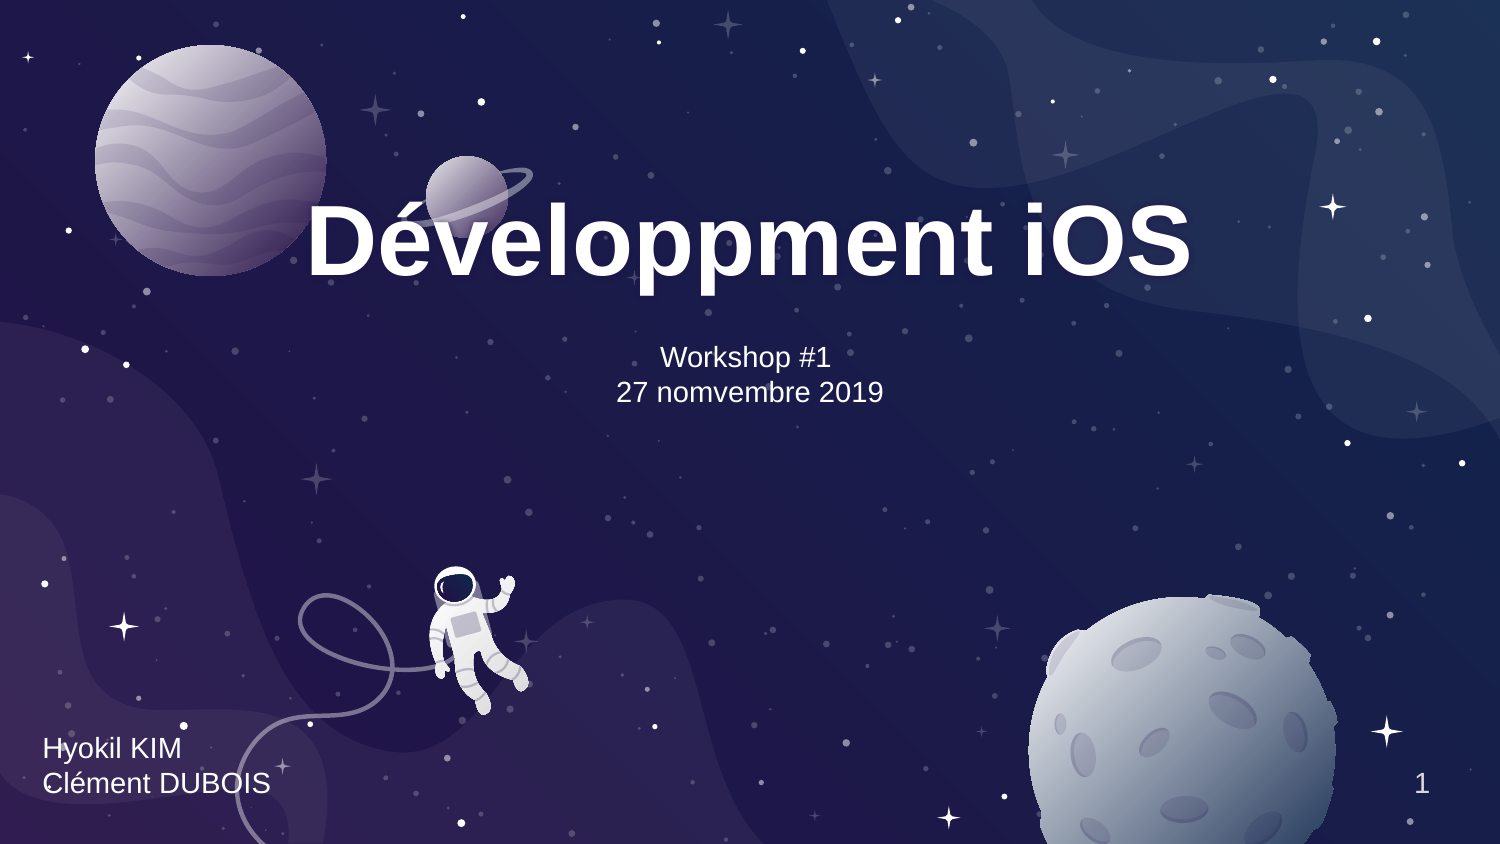

# Développment iOS
Workshop #1
27 nomvembre 2019
Hyokil KIM
Clément DUBOIS
1